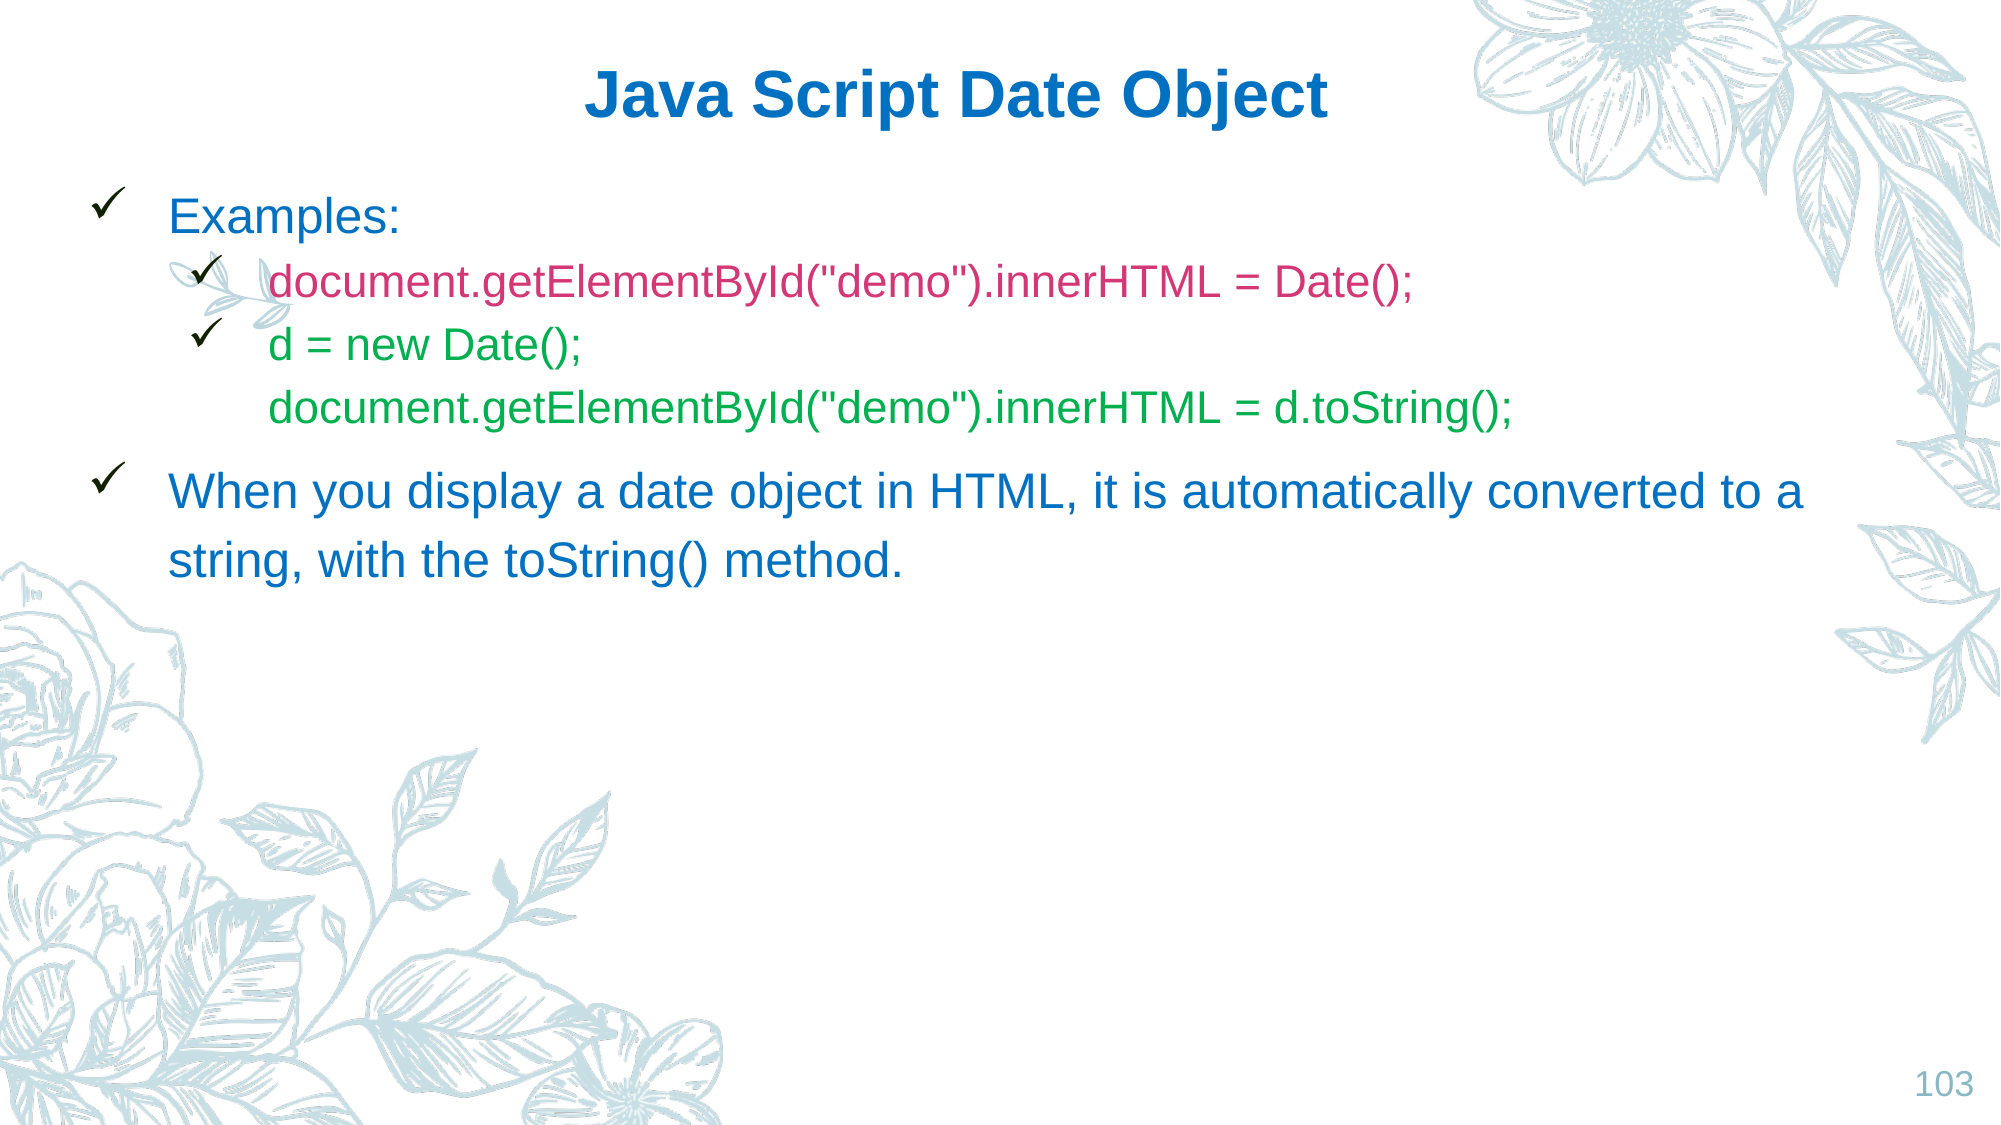

# Java Script Date Object
Examples:
document.getElementById("demo").innerHTML = Date();
d = new Date();
document.getElementById("demo").innerHTML = d.toString();
When you display a date object in HTML, it is automatically converted to a string, with the toString() method.

103